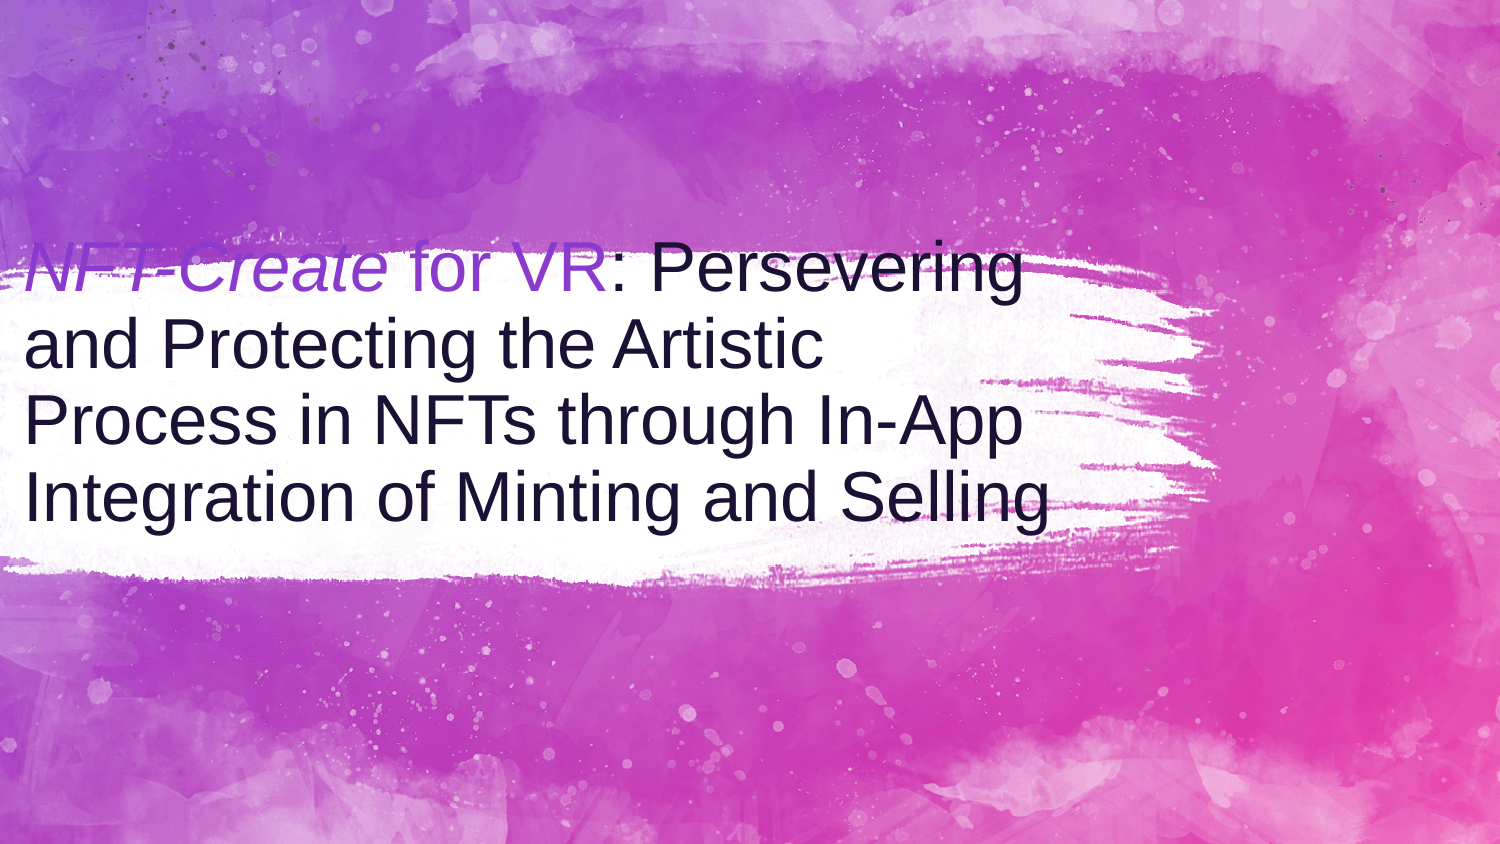

# NFT-Create for VR: Persevering and Protecting the Artistic Process in NFTs through In-App Integration of Minting and Selling